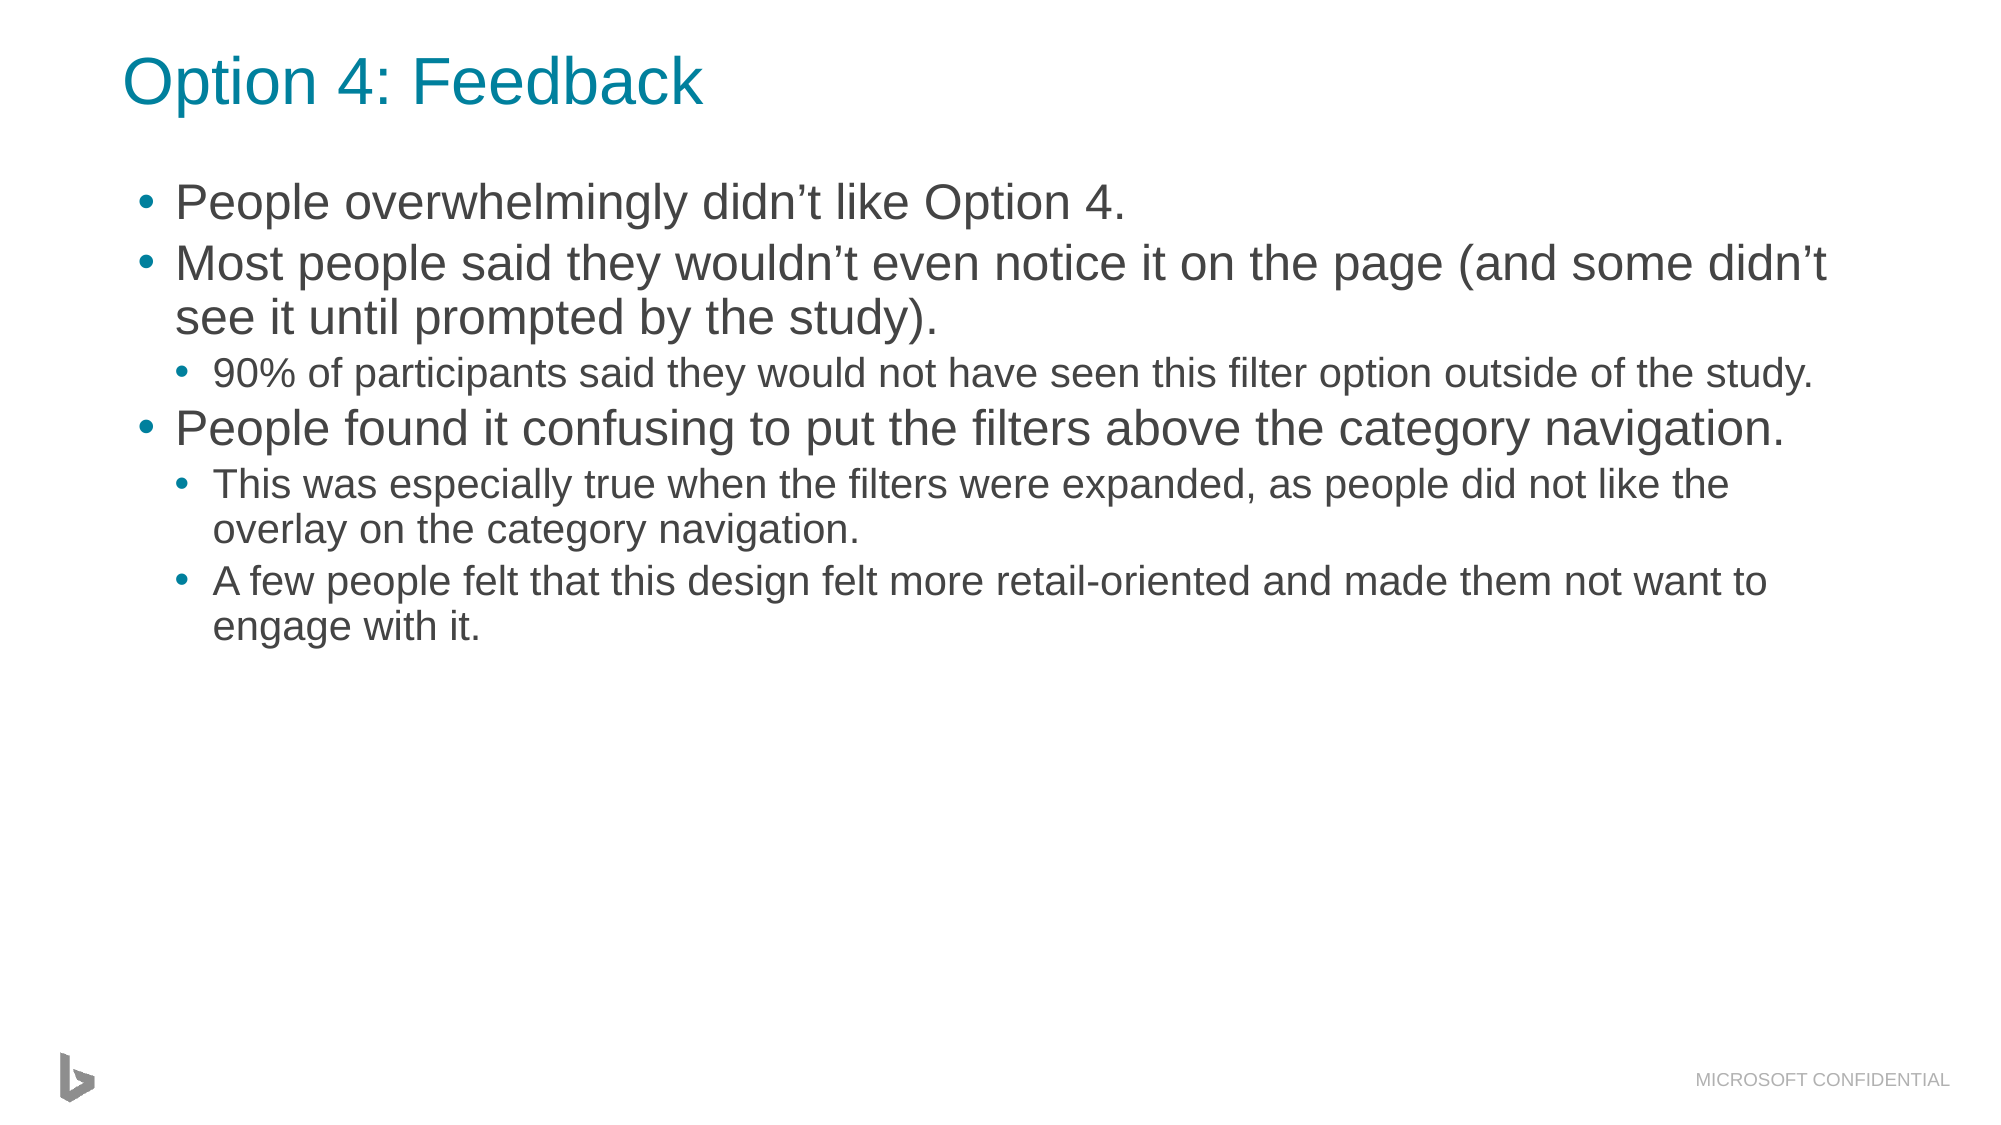

# Option 4: Feedback
People overwhelmingly didn’t like Option 4.
Most people said they wouldn’t even notice it on the page (and some didn’t see it until prompted by the study).
90% of participants said they would not have seen this filter option outside of the study.
People found it confusing to put the filters above the category navigation.
This was especially true when the filters were expanded, as people did not like the overlay on the category navigation.
A few people felt that this design felt more retail-oriented and made them not want to engage with it.